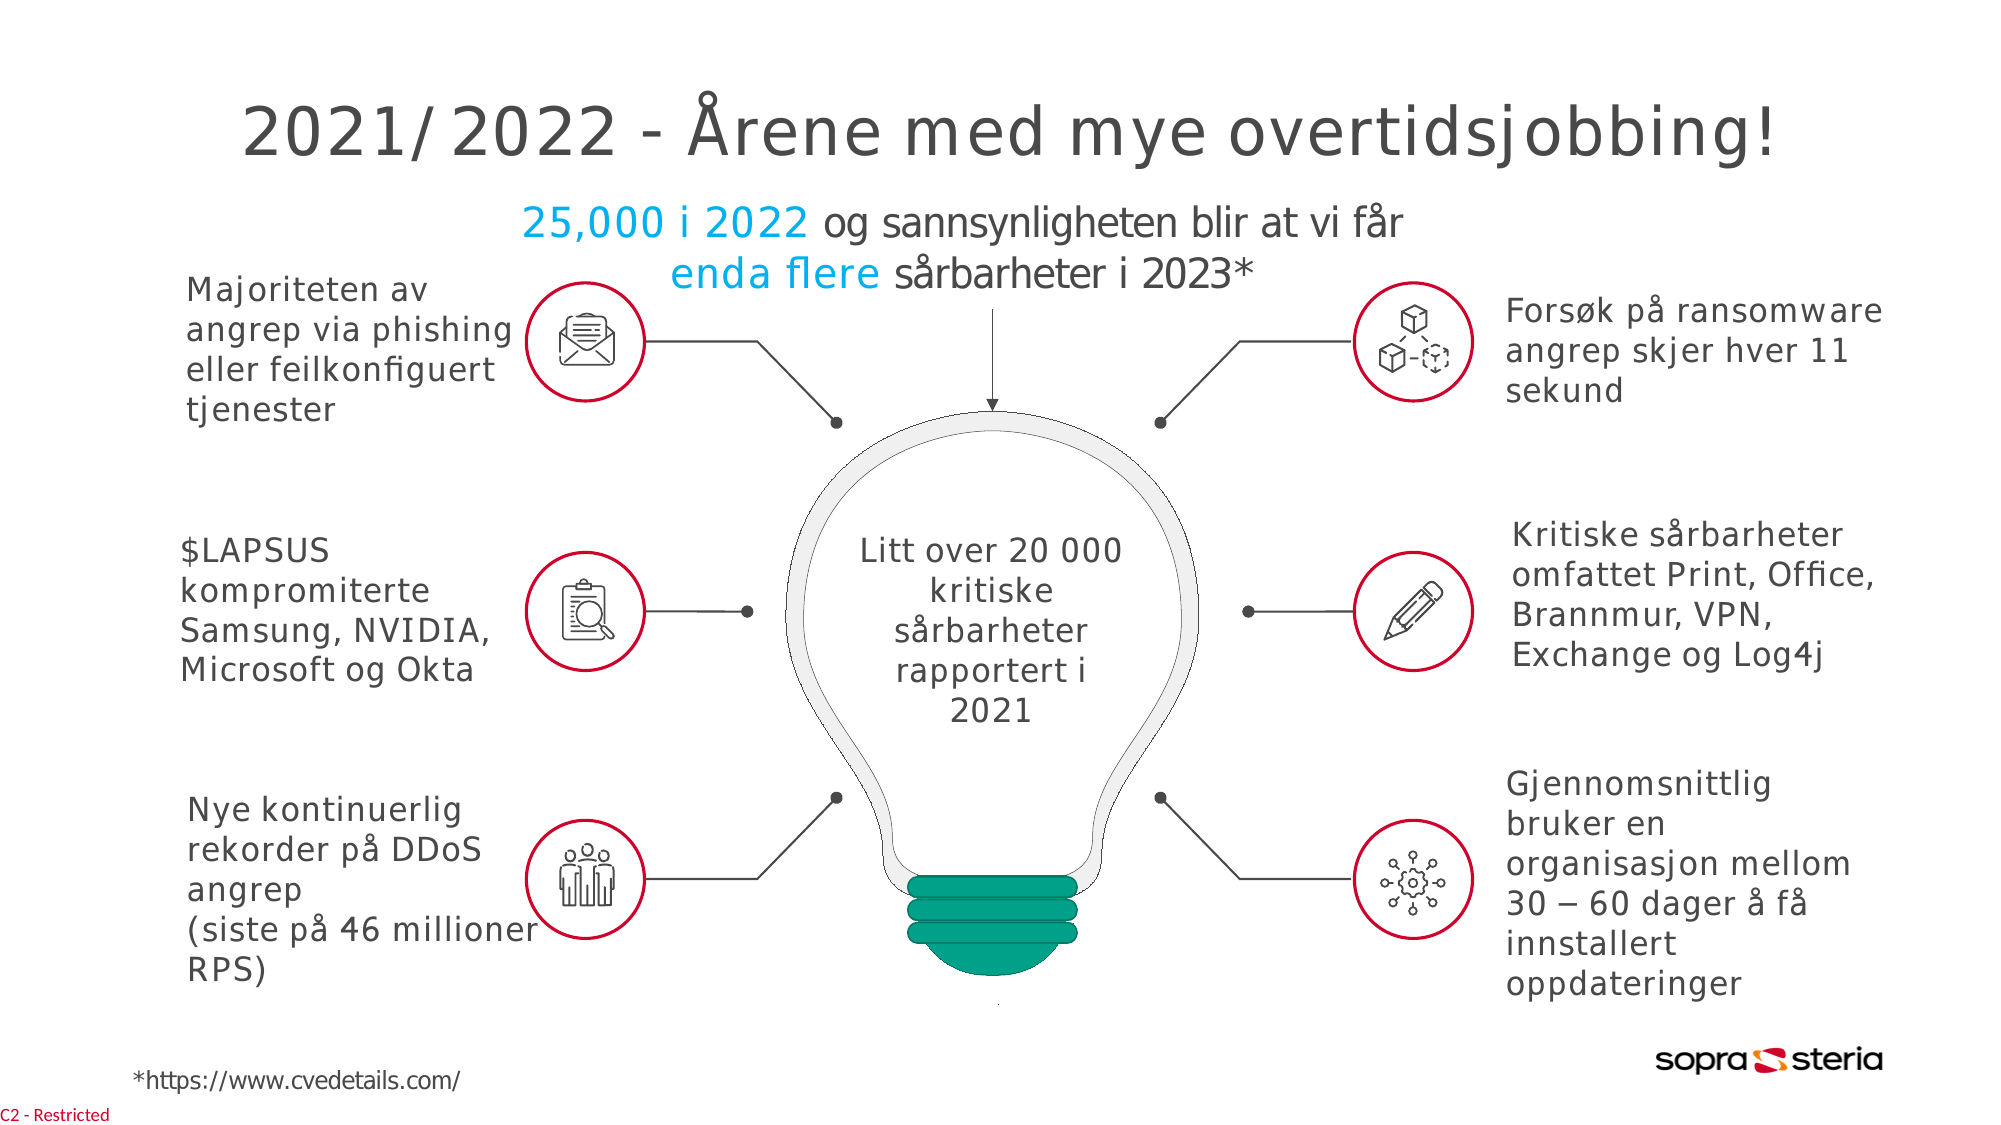

2021/2022 - Årene med mye overtidsjobbing!
25,000 i 2022 og sannsynligheten blir at vi får enda flere sårbarheter i 2023*
Majoriteten av angrep via phishing eller feilkonfiguert tjenester

Forsøk på ransomware angrep skjer hver 11 sekund

Litt over 20 000 kritiske sårbarheter rapportert i 2021
Kritiske sårbarheter omfattet Print, Office, Brannmur, VPN, Exchange og Log4j
$LAPSUS kompromiterte Samsung, NVIDIA, Microsoft og Okta

Gjennomsnittlig bruker en organisasjon mellom
30 – 60 dager å få innstallert oppdateringer
Nye kontinuerlig
rekorder på DDoS
angrep
(siste på 46 millioner RPS)

*https://www.cvedetails.com/